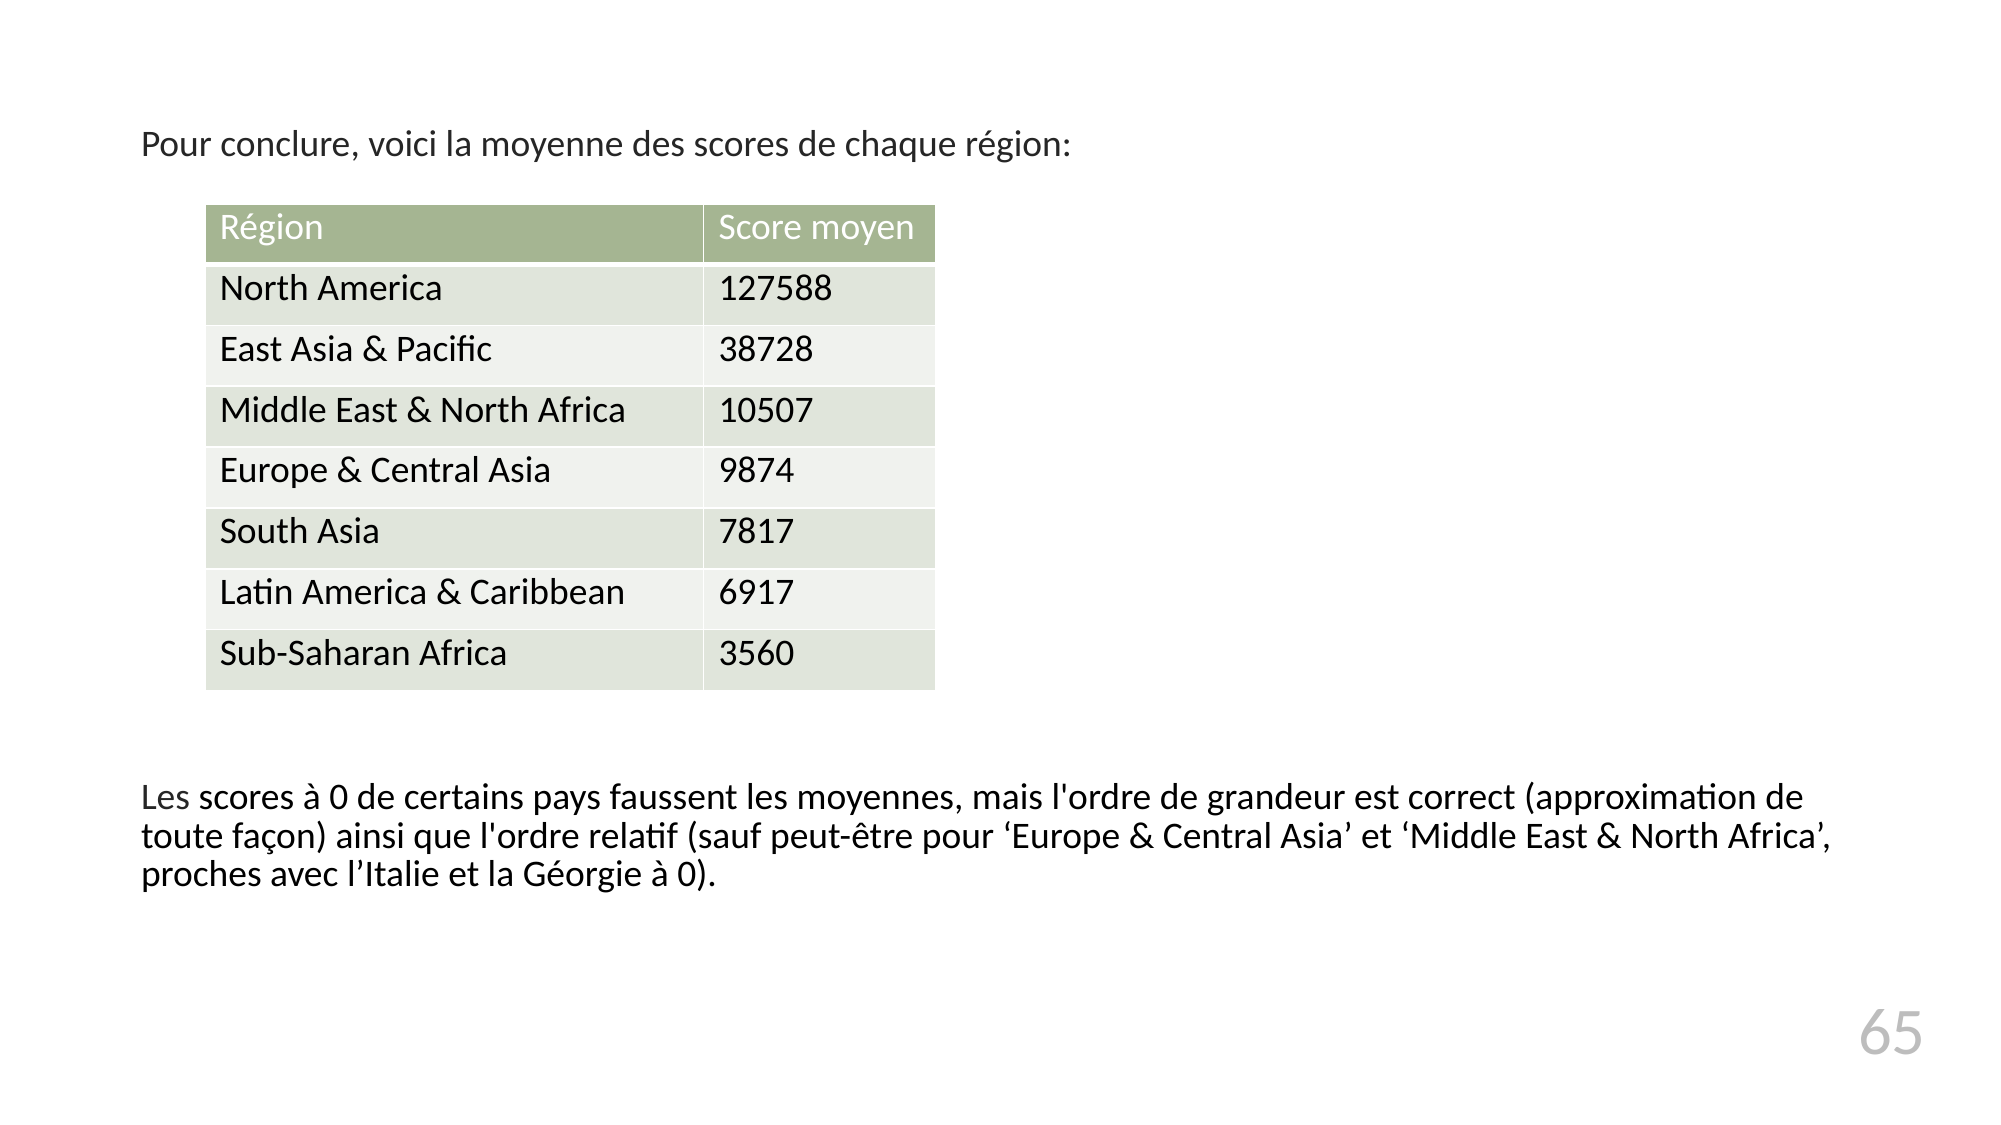

Pour conclure, voici la moyenne des scores de chaque région:

Les scores à 0 de certains pays faussent les moyennes, mais l'ordre de grandeur est correct (approximation de toute façon) ainsi que l'ordre relatif (sauf peut-être pour ‘Europe & Central Asia’ et ‘Middle East & North Africa’, proches avec l’Italie et la Géorgie à 0).
| Région | Score moyen |
| --- | --- |
| North America | 127588 |
| East Asia & Pacific | 38728 |
| Middle East & North Africa | 10507 |
| Europe & Central Asia | 9874 |
| South Asia | 7817 |
| Latin America & Caribbean | 6917 |
| Sub-Saharan Africa | 3560 |
65